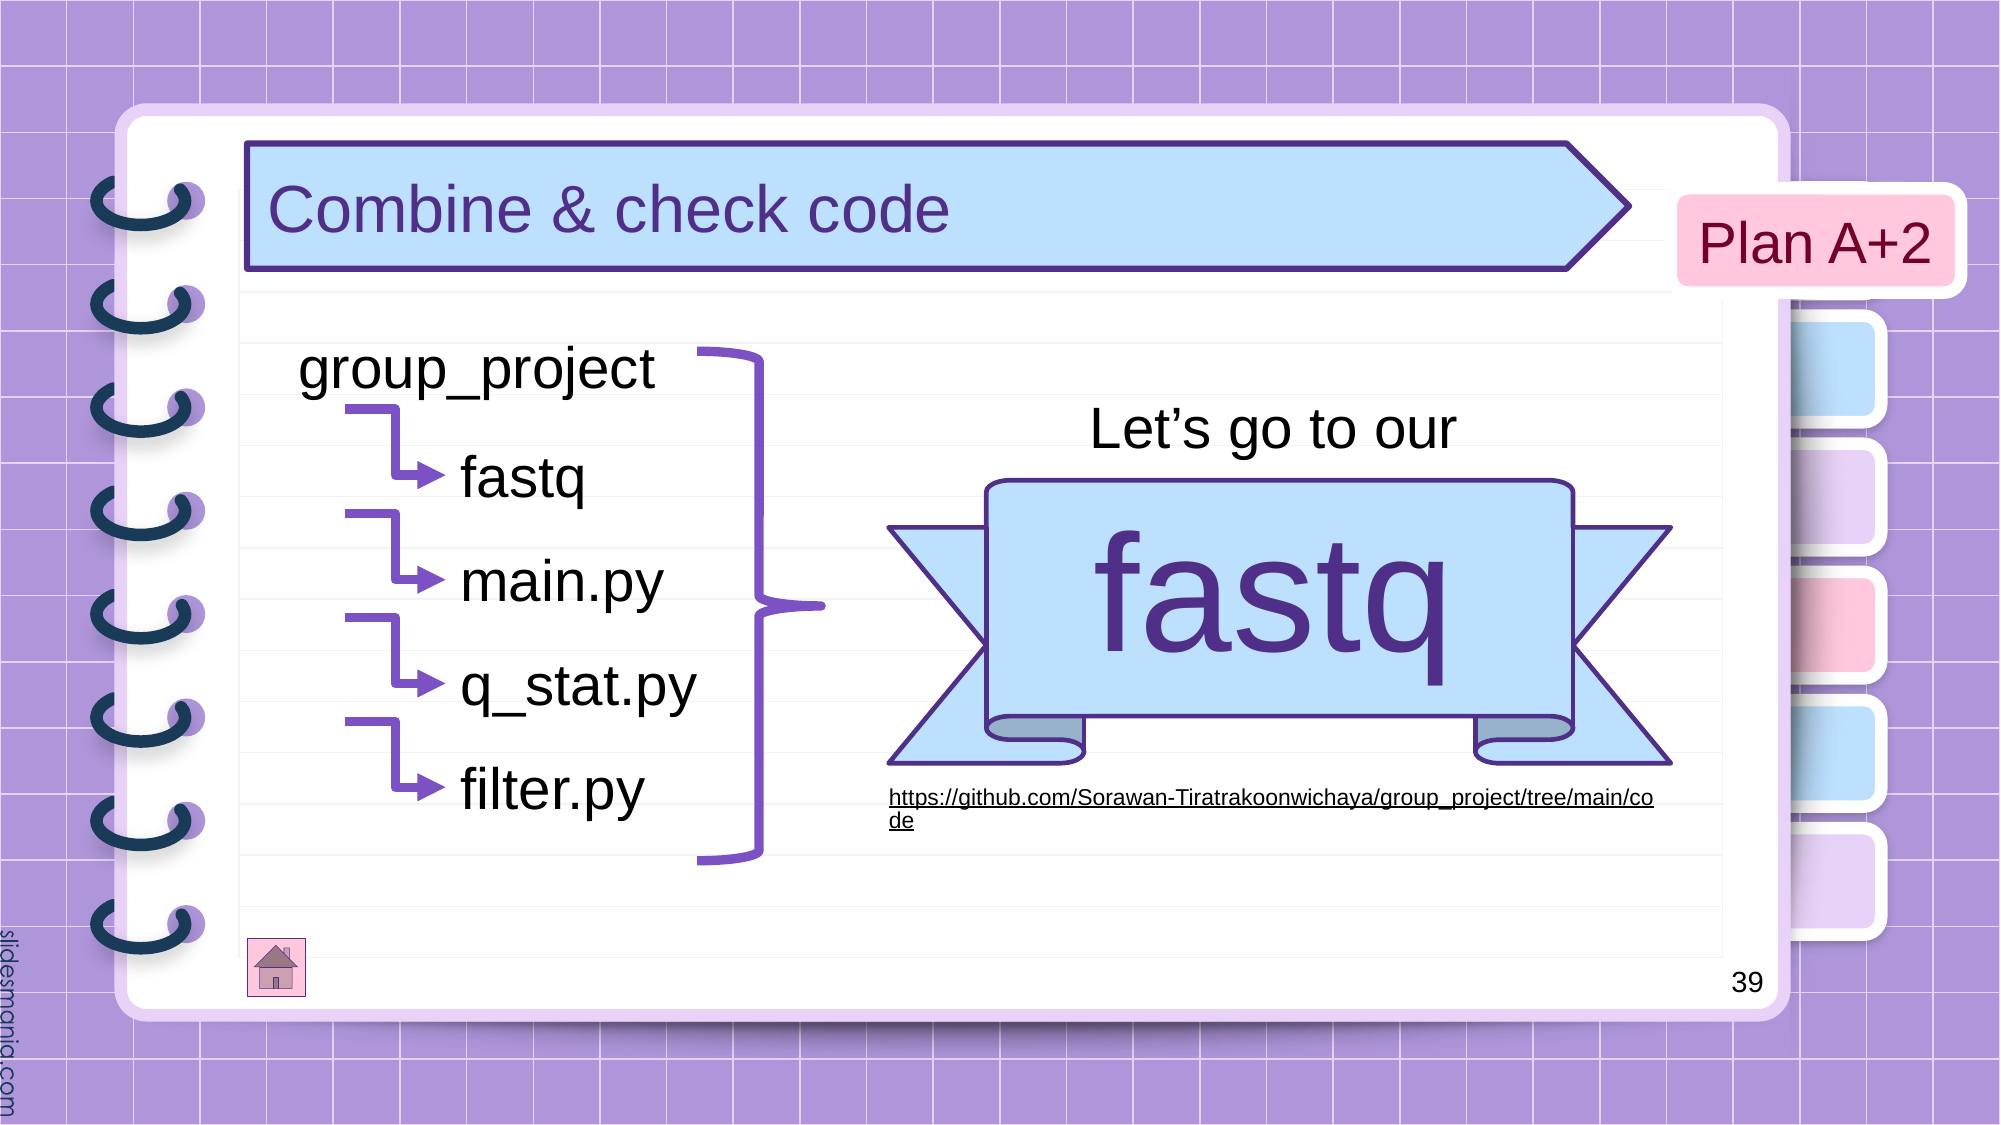

Combine & check code
Plan A+2
group_project

Let’s go to our program
fastq
fastq

main.py
q_stat.py
filter.py
https://github.com/Sorawan-Tiratrakoonwichaya/group_project/tree/main/code

39